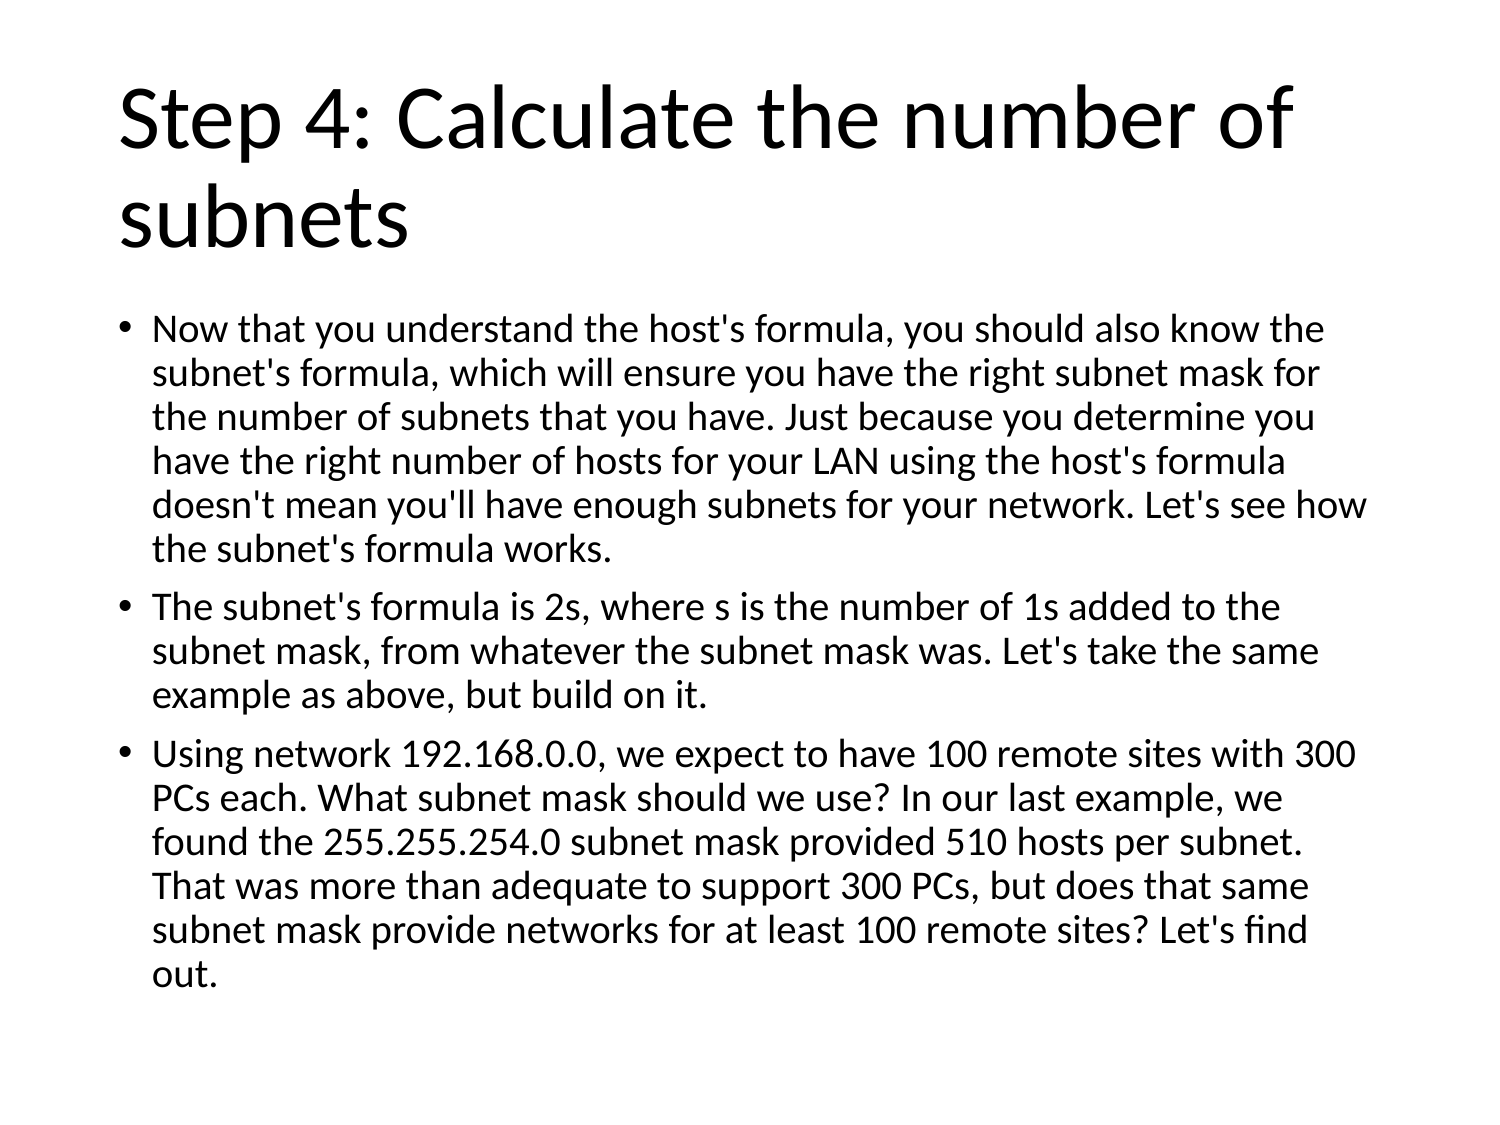

# Step 4: Calculate the number of subnets
Now that you understand the host's formula, you should also know the subnet's formula, which will ensure you have the right subnet mask for the number of subnets that you have. Just because you determine you have the right number of hosts for your LAN using the host's formula doesn't mean you'll have enough subnets for your network. Let's see how the subnet's formula works.
The subnet's formula is 2s, where s is the number of 1s added to the subnet mask, from whatever the subnet mask was. Let's take the same example as above, but build on it.
Using network 192.168.0.0, we expect to have 100 remote sites with 300 PCs each. What subnet mask should we use? In our last example, we found the 255.255.254.0 subnet mask provided 510 hosts per subnet. That was more than adequate to support 300 PCs, but does that same subnet mask provide networks for at least 100 remote sites? Let's find out.